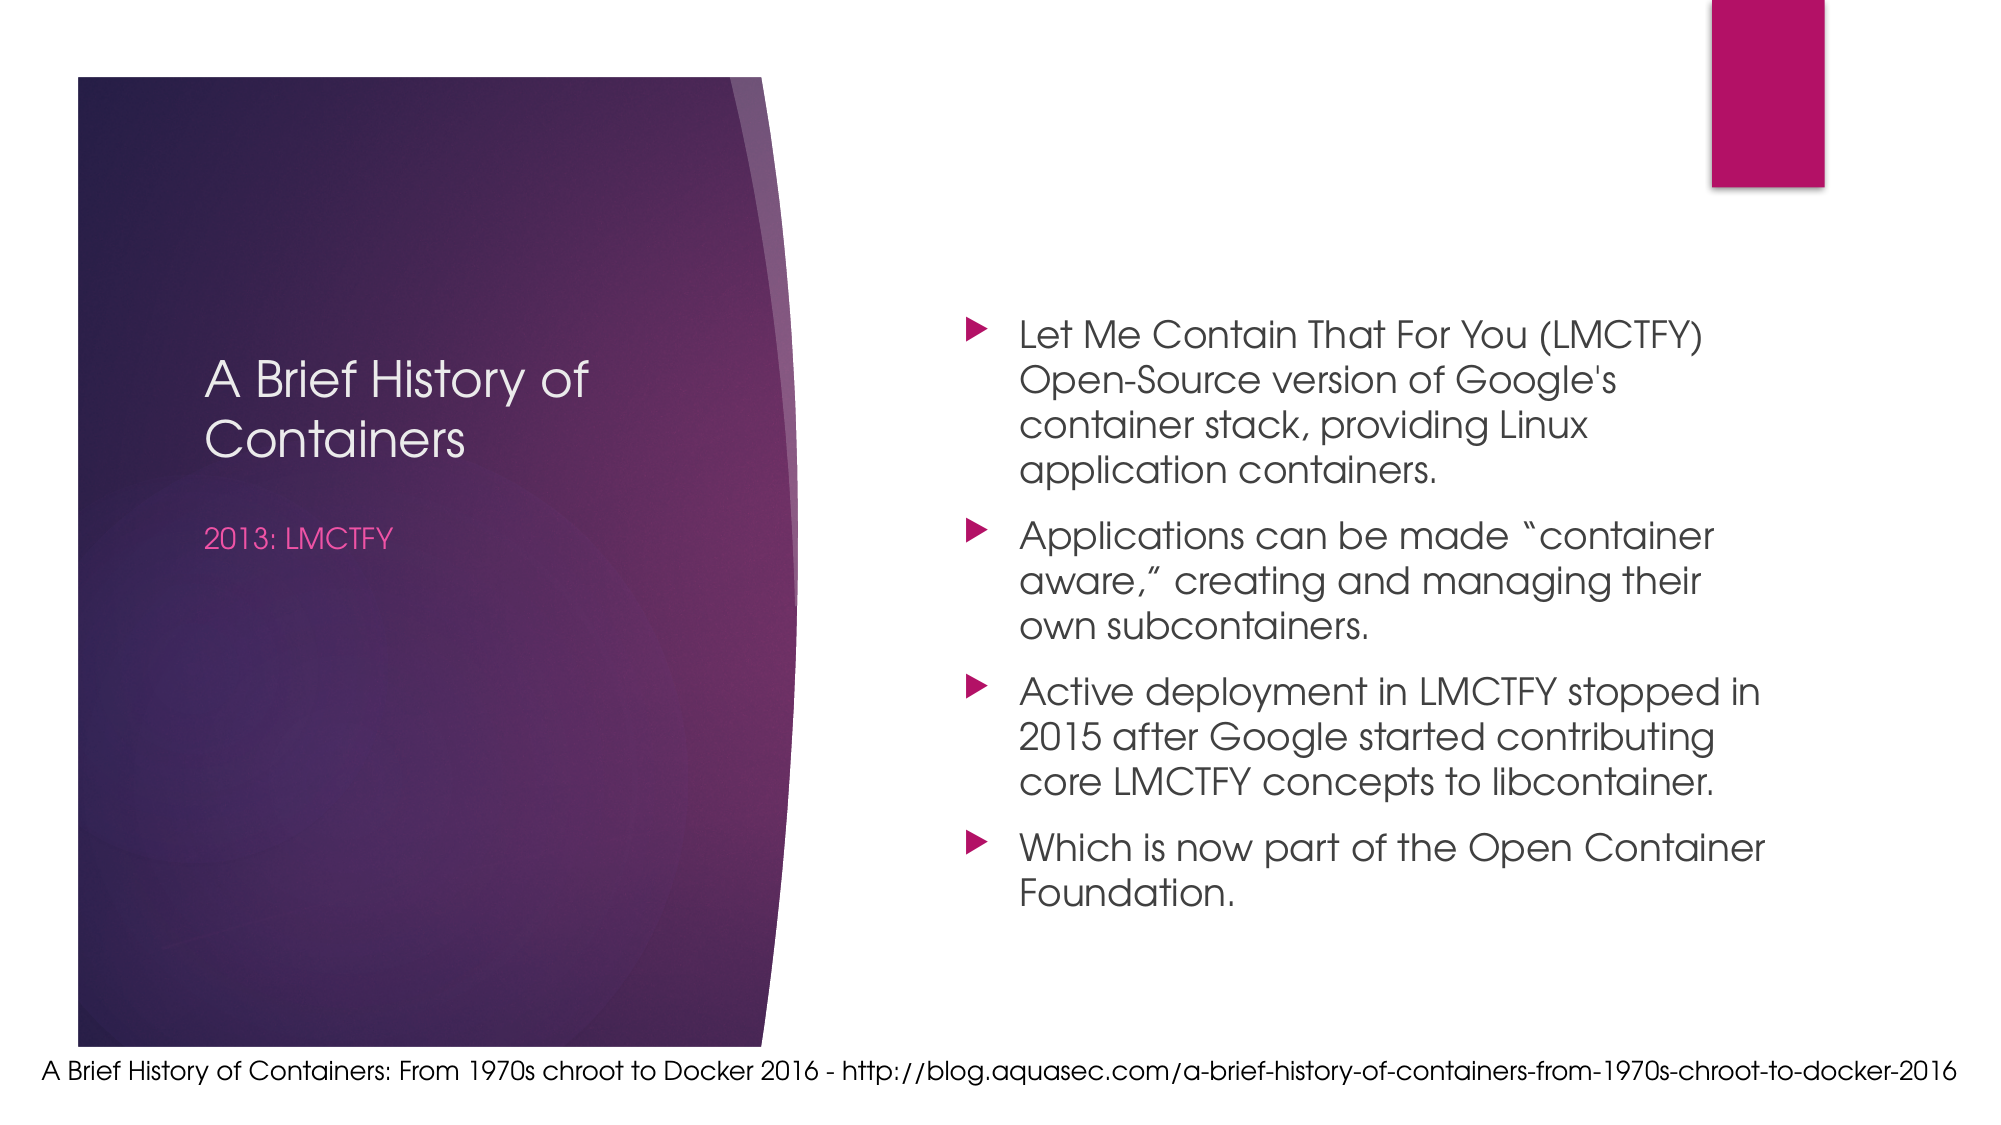

# A Brief History of Containers
Let Me Contain That For You (LMCTFY) Open-Source version of Google's container stack, providing Linux application containers.
Applications can be made “container aware,” creating and managing their own subcontainers.
Active deployment in LMCTFY stopped in 2015 after Google started contributing core LMCTFY concepts to libcontainer.
Which is now part of the Open Container Foundation.
2013: LMCTFY
A Brief History of Containers: From 1970s chroot to Docker 2016 - http://blog.aquasec.com/a-brief-history-of-containers-from-1970s-chroot-to-docker-2016